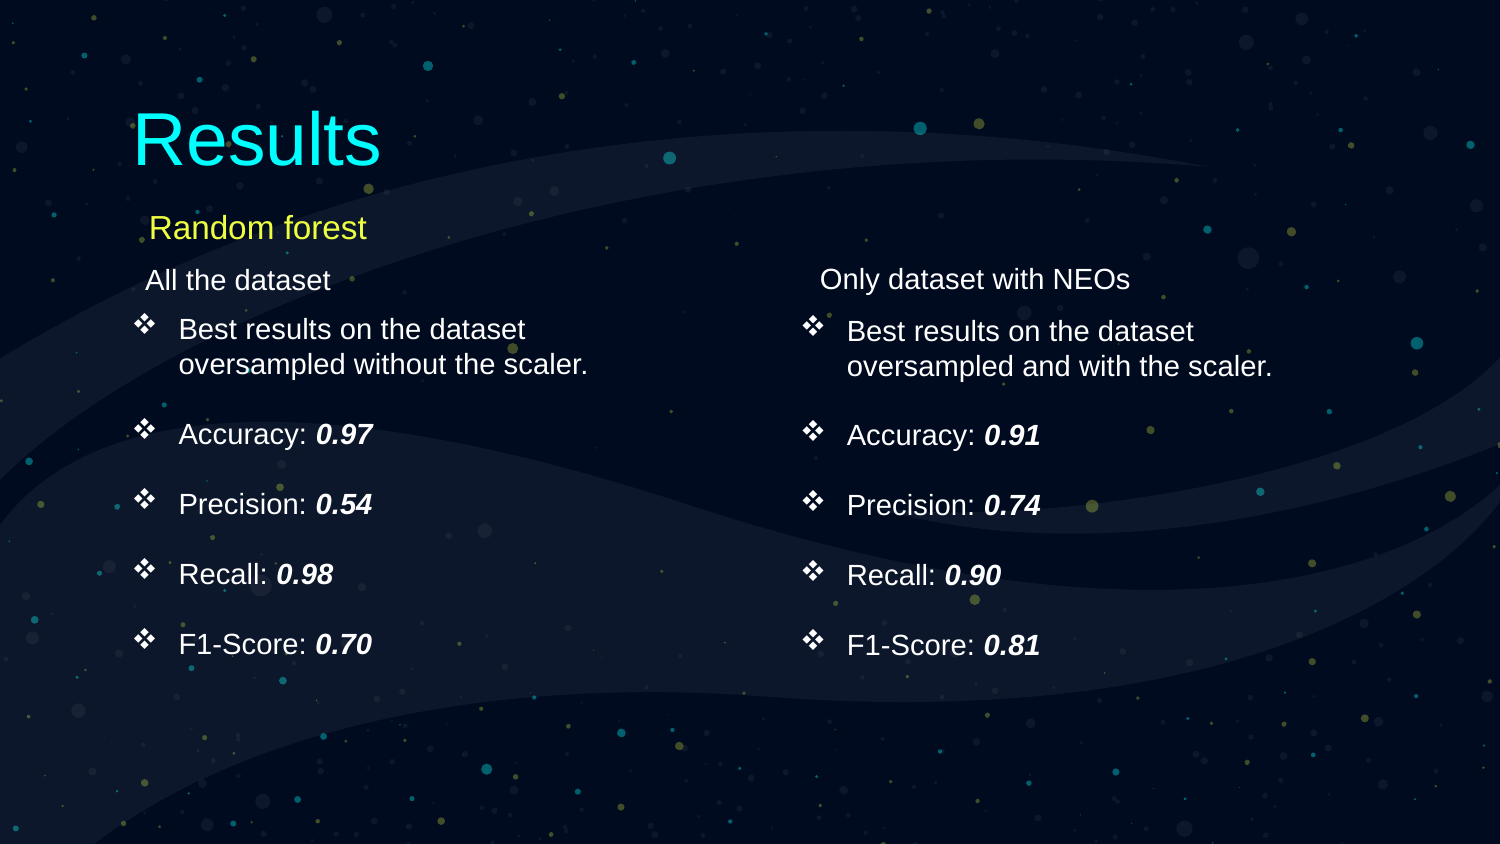

# Results
Random forest
Only dataset with NEOs
All the dataset
Best results on the dataset oversampled without the scaler.

Accuracy: 0.97

Precision: 0.54

Recall: 0.98

F1-Score: 0.70

Best results on the dataset oversampled and with the scaler.

Accuracy: 0.91

Precision: 0.74

Recall: 0.90

F1-Score: 0.81